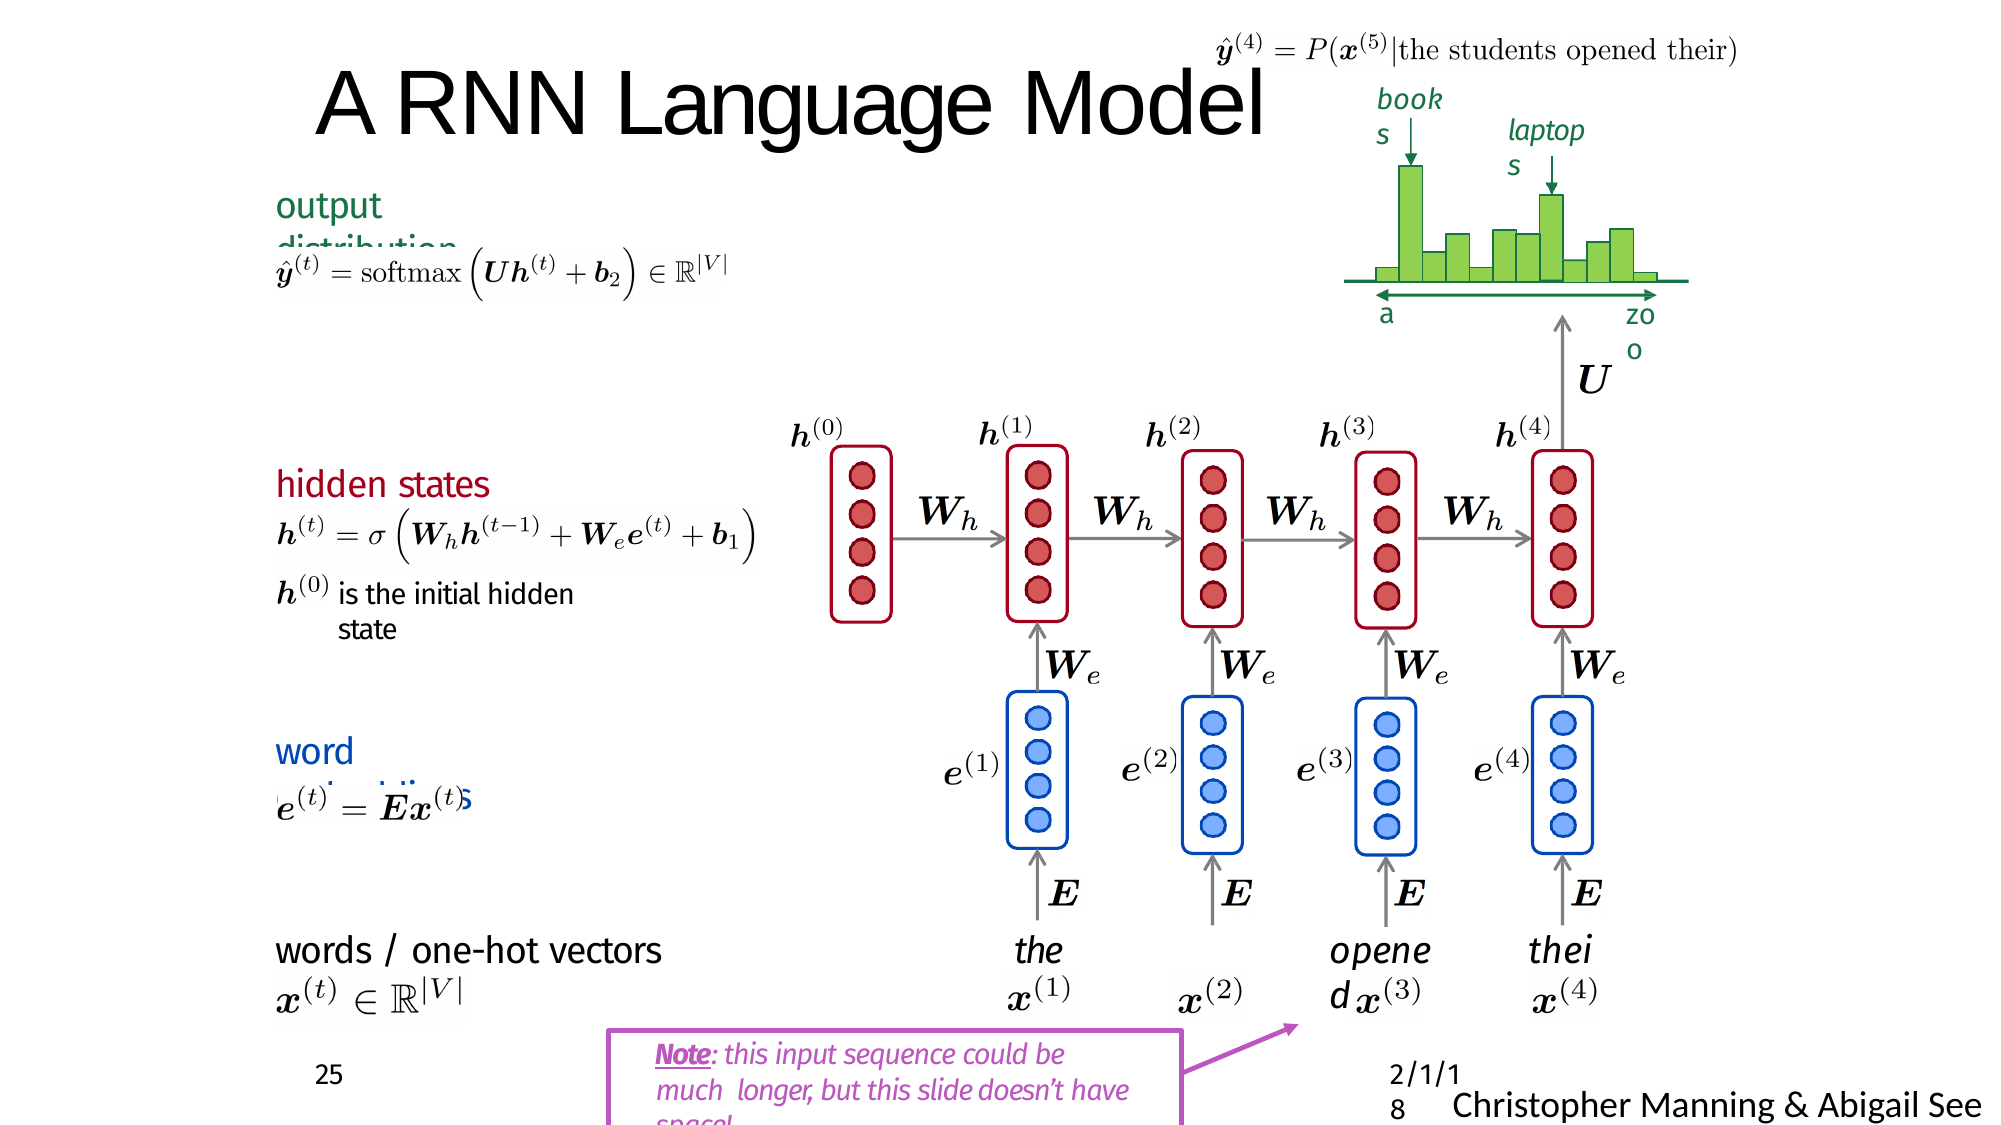

# A RNN Language Model
books
laptops

output distribution

a
zoo

hidden states

is the initial hidden state

word embeddings

words / one-hot vectors	the	students
opened
their

Note: this input sequence could be much  longer, but this slide doesn’t have space!
25
2/1/18
Christopher Manning & Abigail See